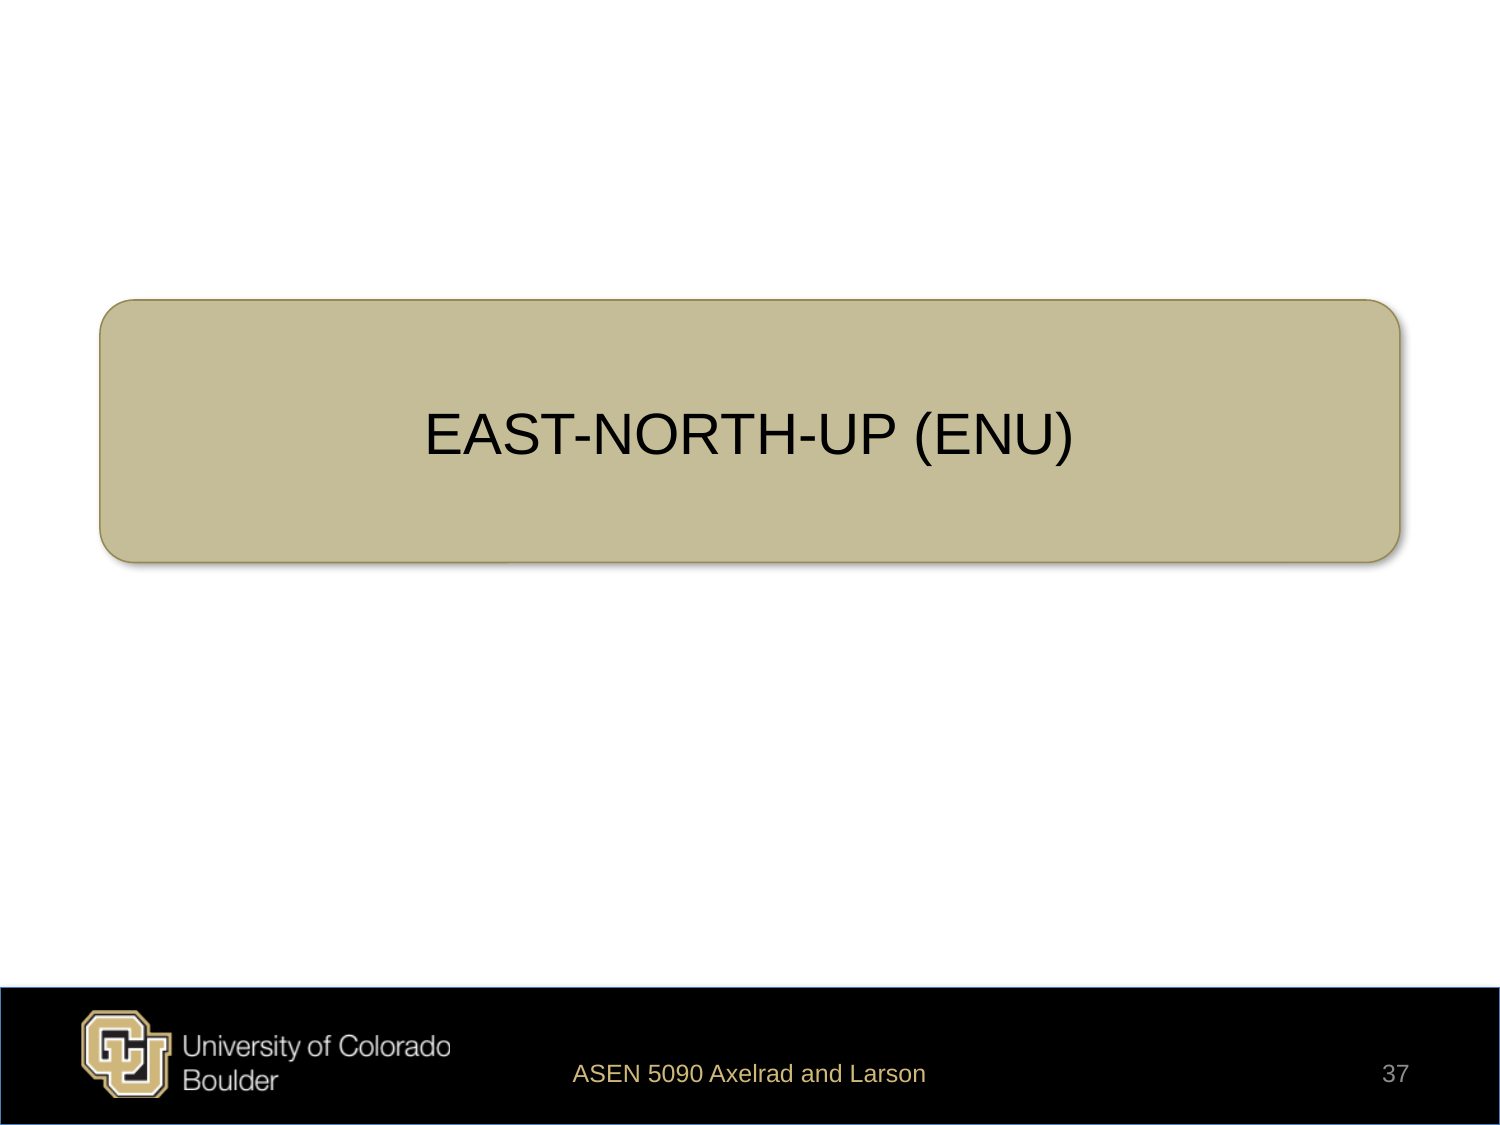

# EAST-NORTH-UP (ENU)

ASEN 5090 Axelrad and Larson
37